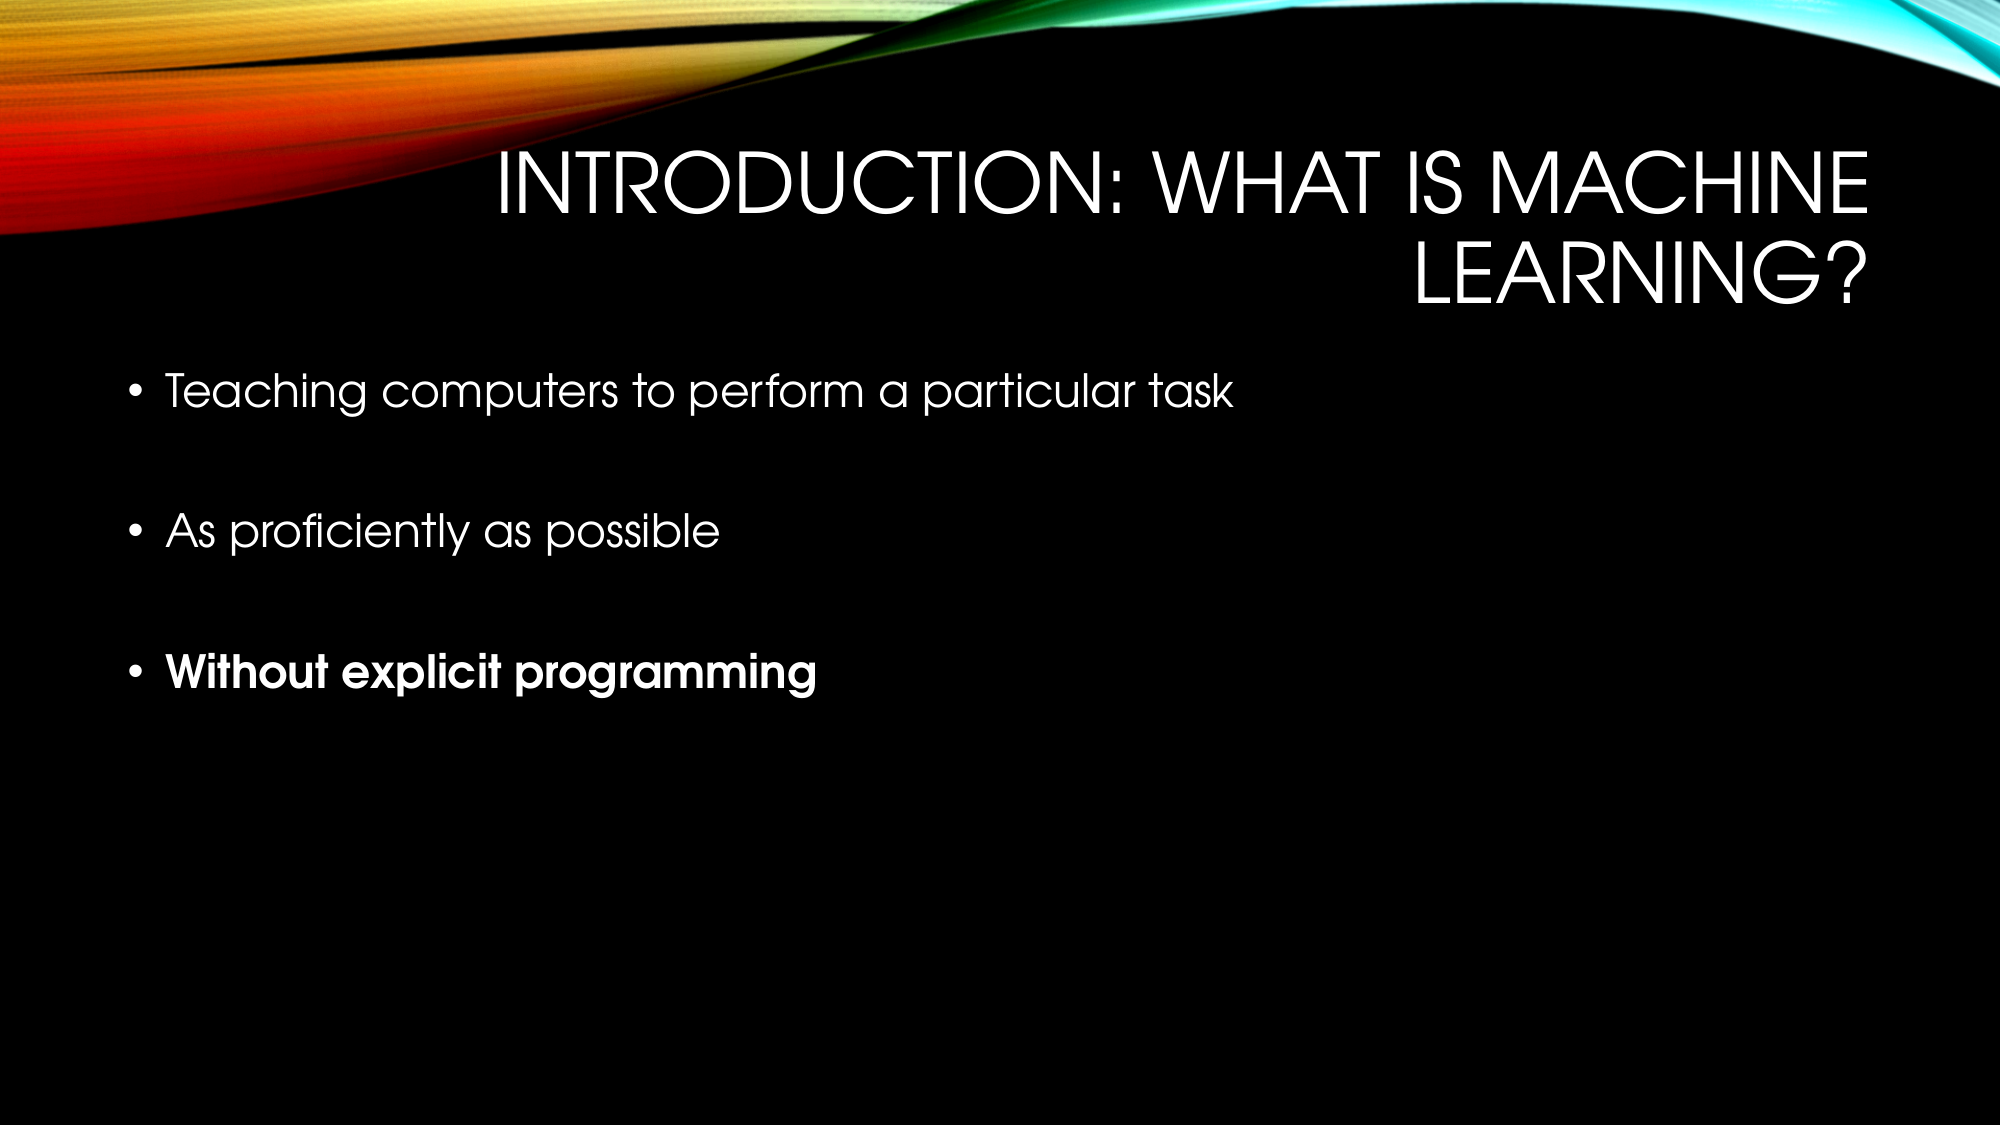

# Introduction: What is machine learning?
Teaching computers to perform a particular task

As proficiently as possible

Without explicit programming